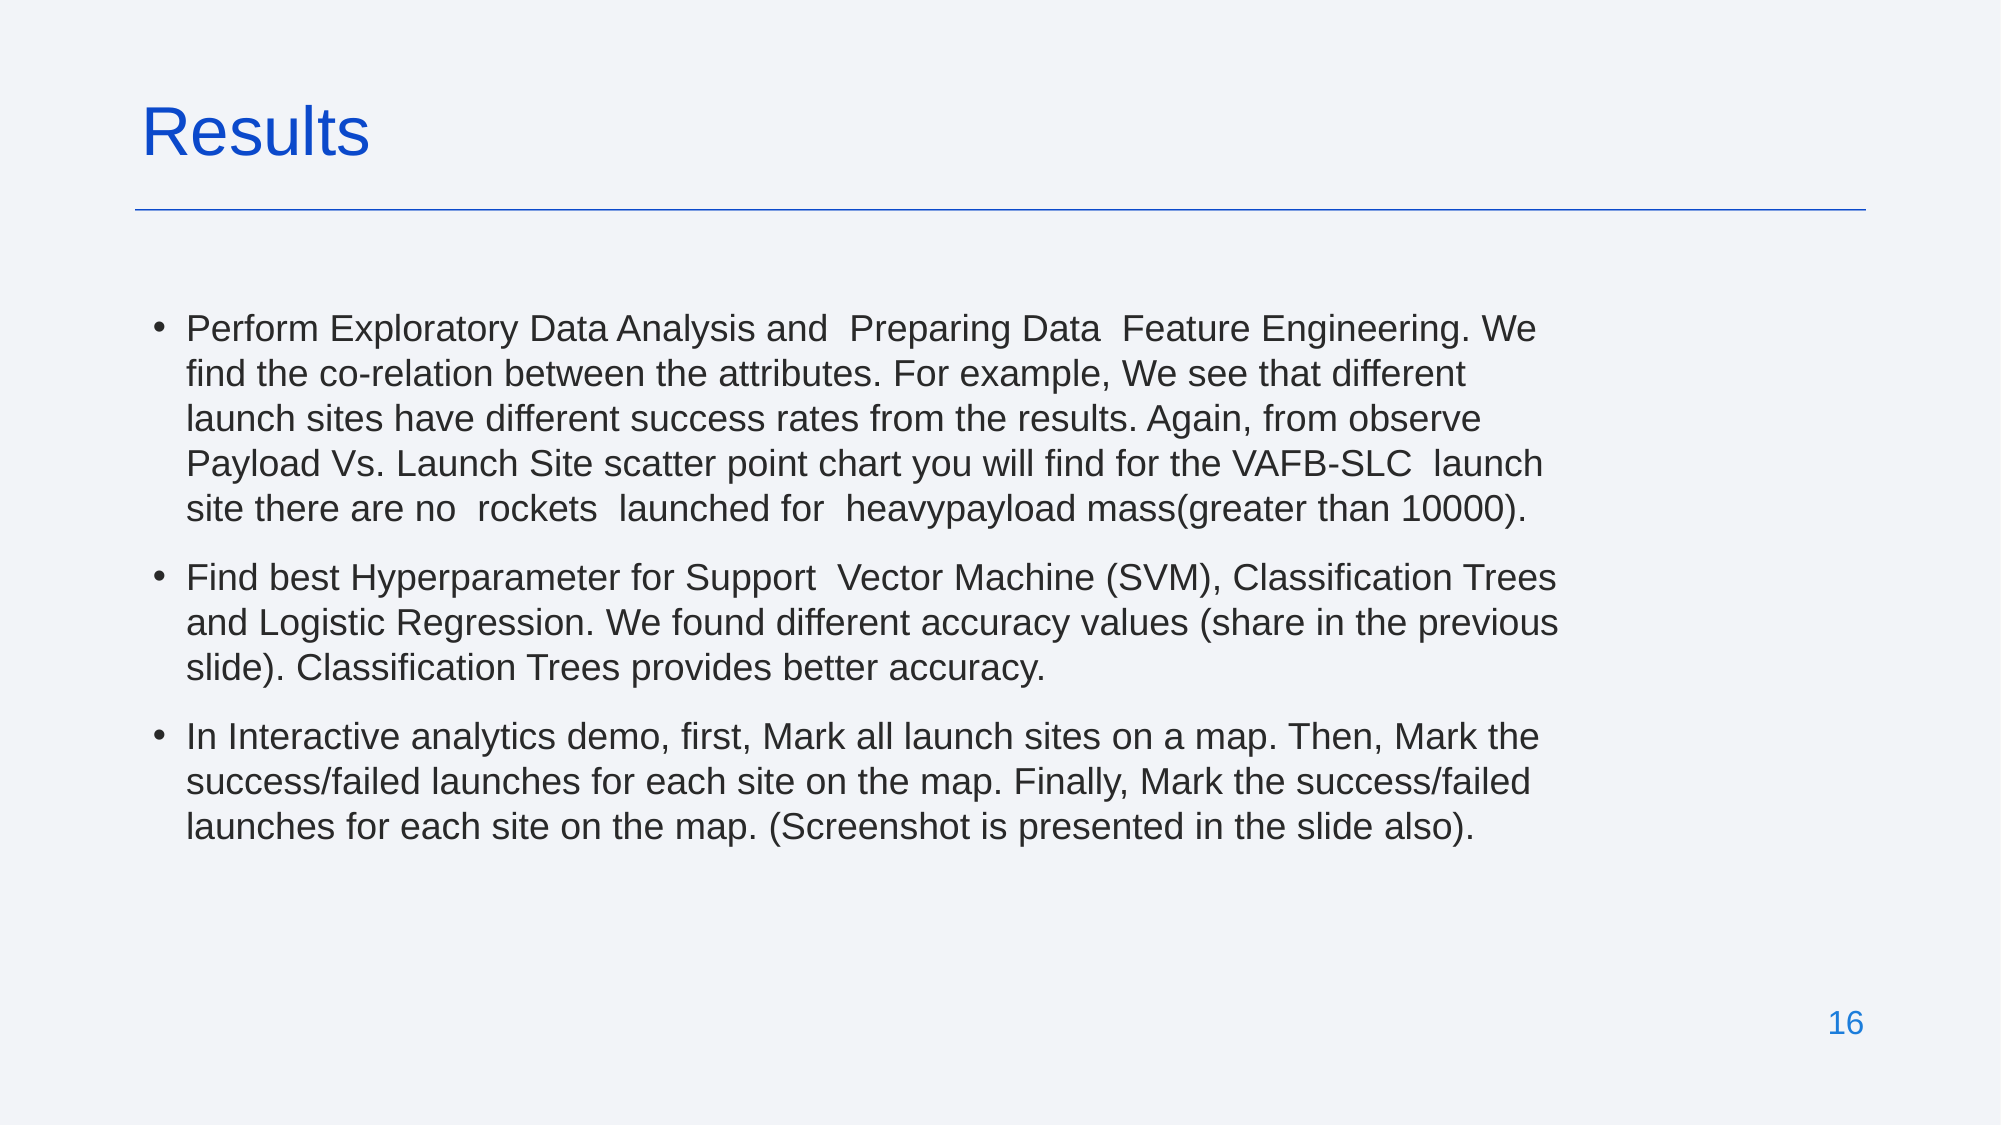

Results
Perform Exploratory Data Analysis and  Preparing Data  Feature Engineering. We find the co-relation between the attributes. For example, We see that different launch sites have different success rates from the results. Again, from observe Payload Vs. Launch Site scatter point chart you will find for the VAFB-SLC  launch site there are no  rockets  launched for  heavypayload mass(greater than 10000).
Find best Hyperparameter for Support  Vector Machine (SVM), Classification Trees and Logistic Regression. We found different accuracy values (share in the previous slide). Classification Trees provides better accuracy.
In Interactive analytics demo, first, Mark all launch sites on a map. Then, Mark the success/failed launches for each site on the map. Finally, Mark the success/failed launches for each site on the map. (Screenshot is presented in the slide also).
16